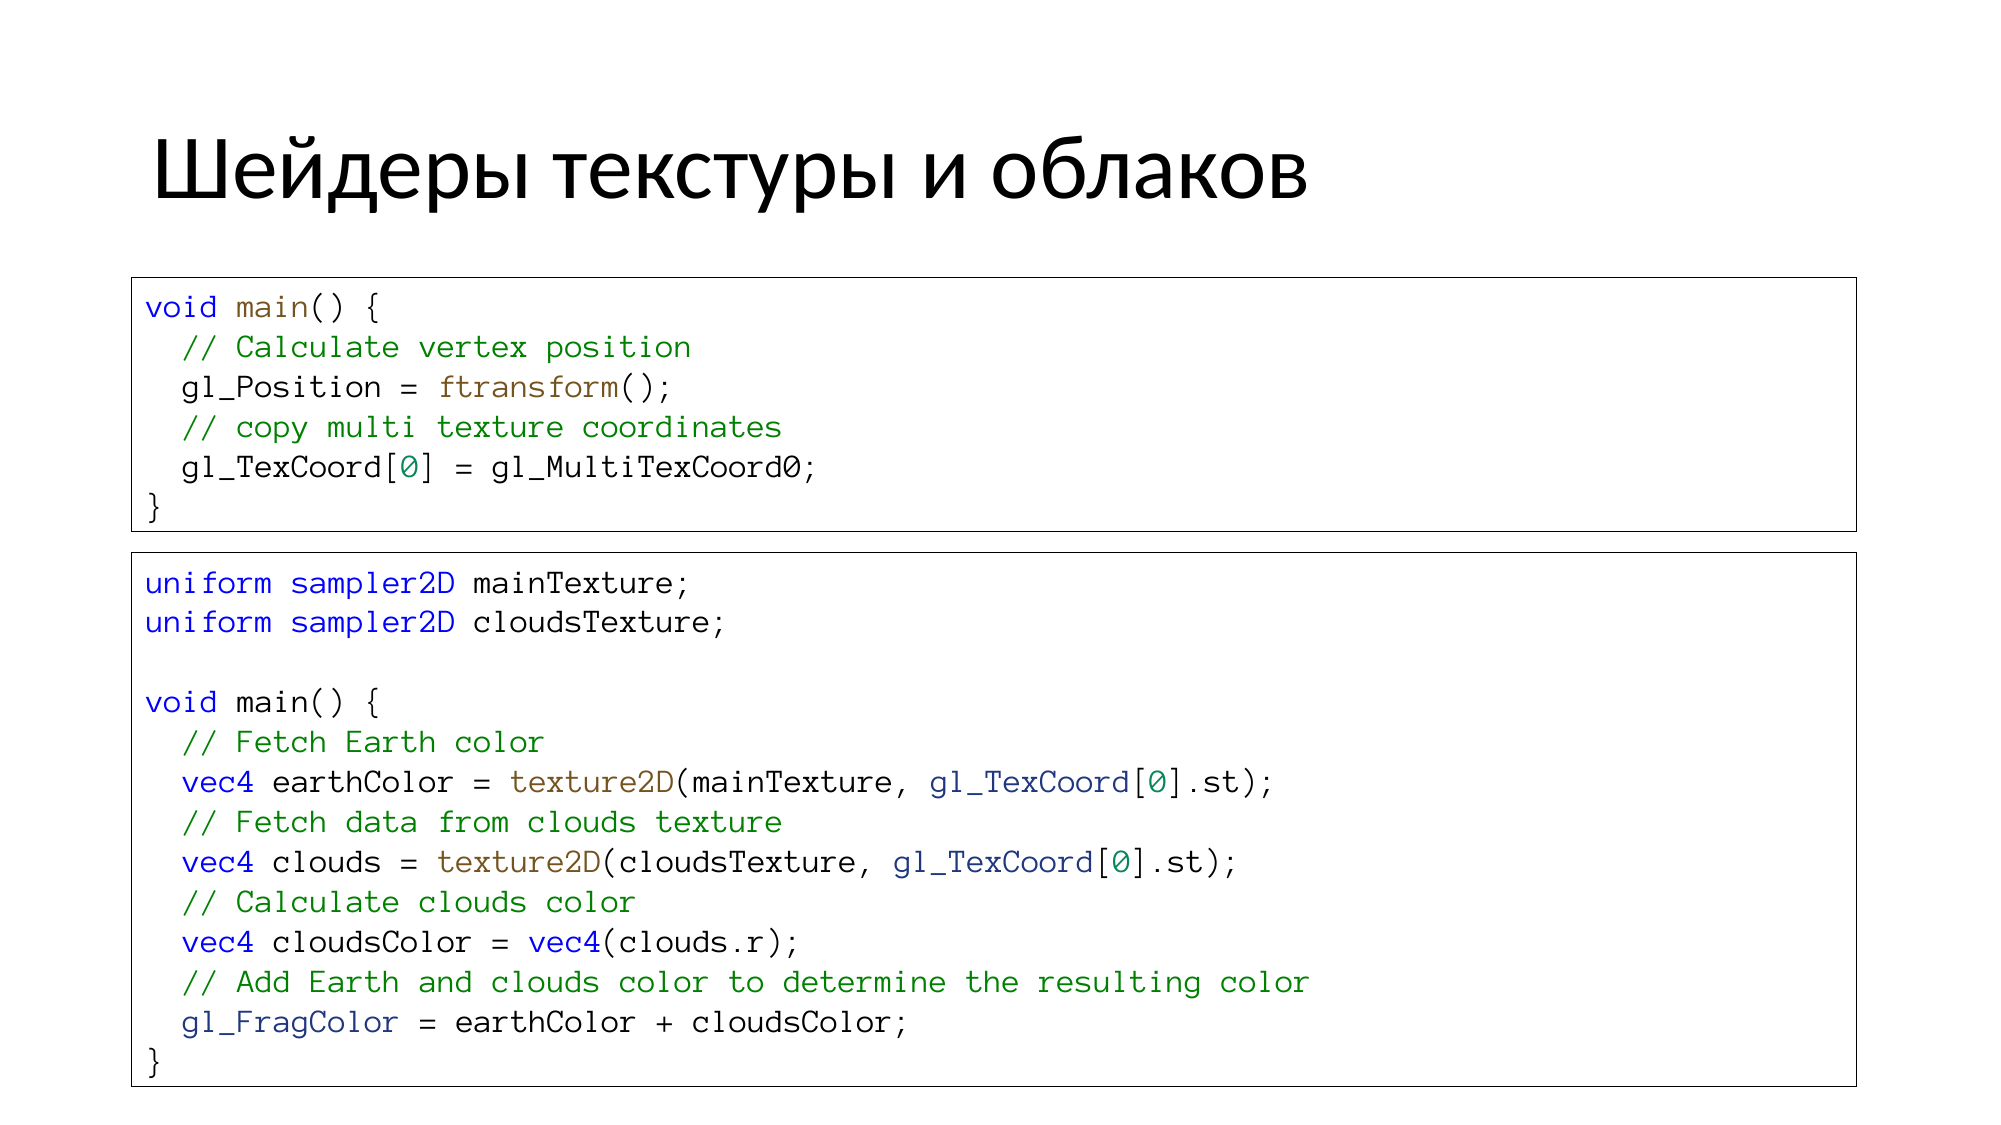

# Шейдеры текстуры и облаков
void main() {
  // Calculate vertex position
  gl_Position = ftransform();
  // copy multi texture coordinates
  gl_TexCoord[0] = gl_MultiTexCoord0;
}
uniform sampler2D mainTexture;
uniform sampler2D cloudsTexture;
void main() {
  // Fetch Earth color
  vec4 earthColor = texture2D(mainTexture, gl_TexCoord[0].st);
  // Fetch data from clouds texture
  vec4 clouds = texture2D(cloudsTexture, gl_TexCoord[0].st);
  // Calculate clouds color
  vec4 cloudsColor = vec4(clouds.r);
  // Add Earth and clouds color to determine the resulting color
  gl_FragColor = earthColor + cloudsColor;
}